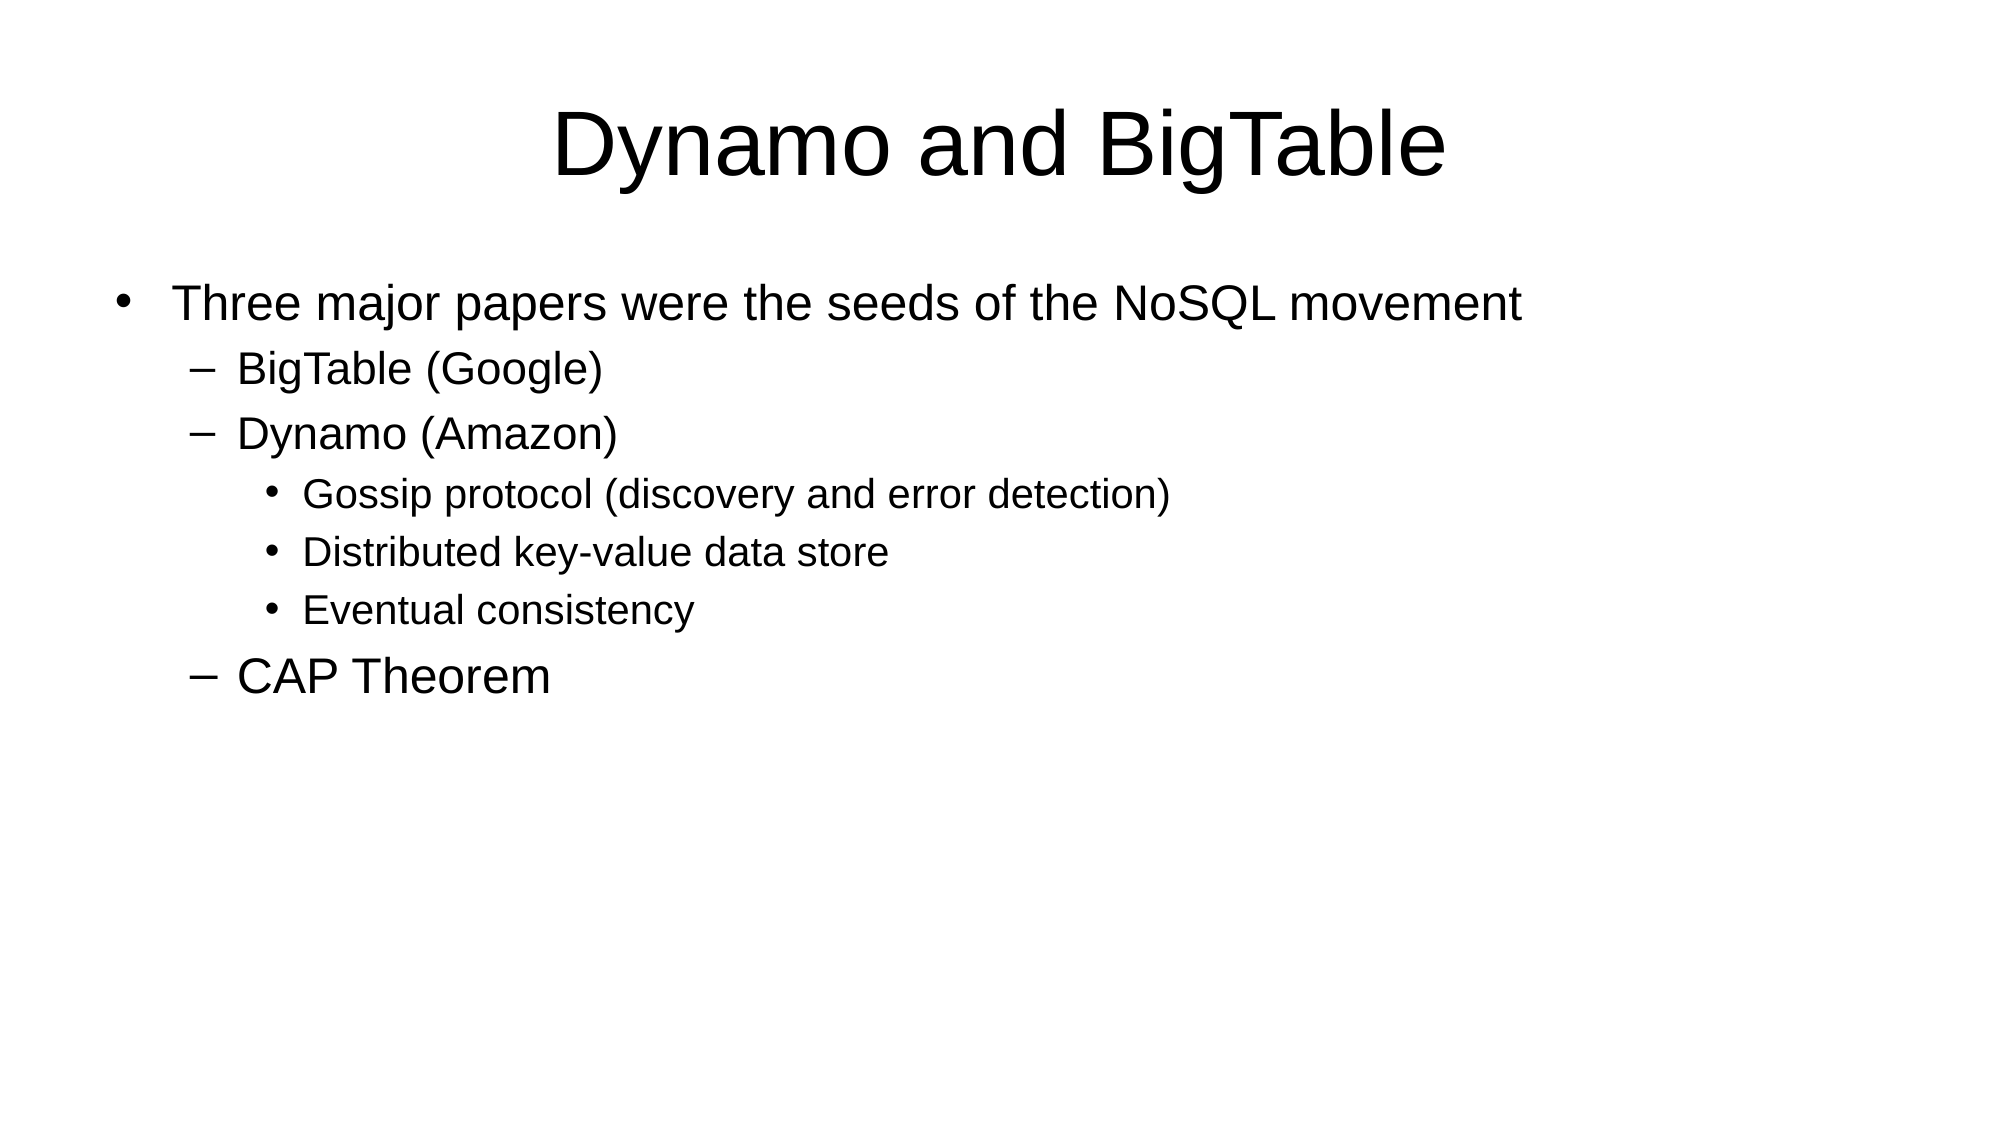

# Dynamo and BigTable
Three major papers were the seeds of the NoSQL movement
BigTable (Google)
Dynamo (Amazon)
Gossip protocol (discovery and error detection)
Distributed key-value data store
Eventual consistency
CAP Theorem